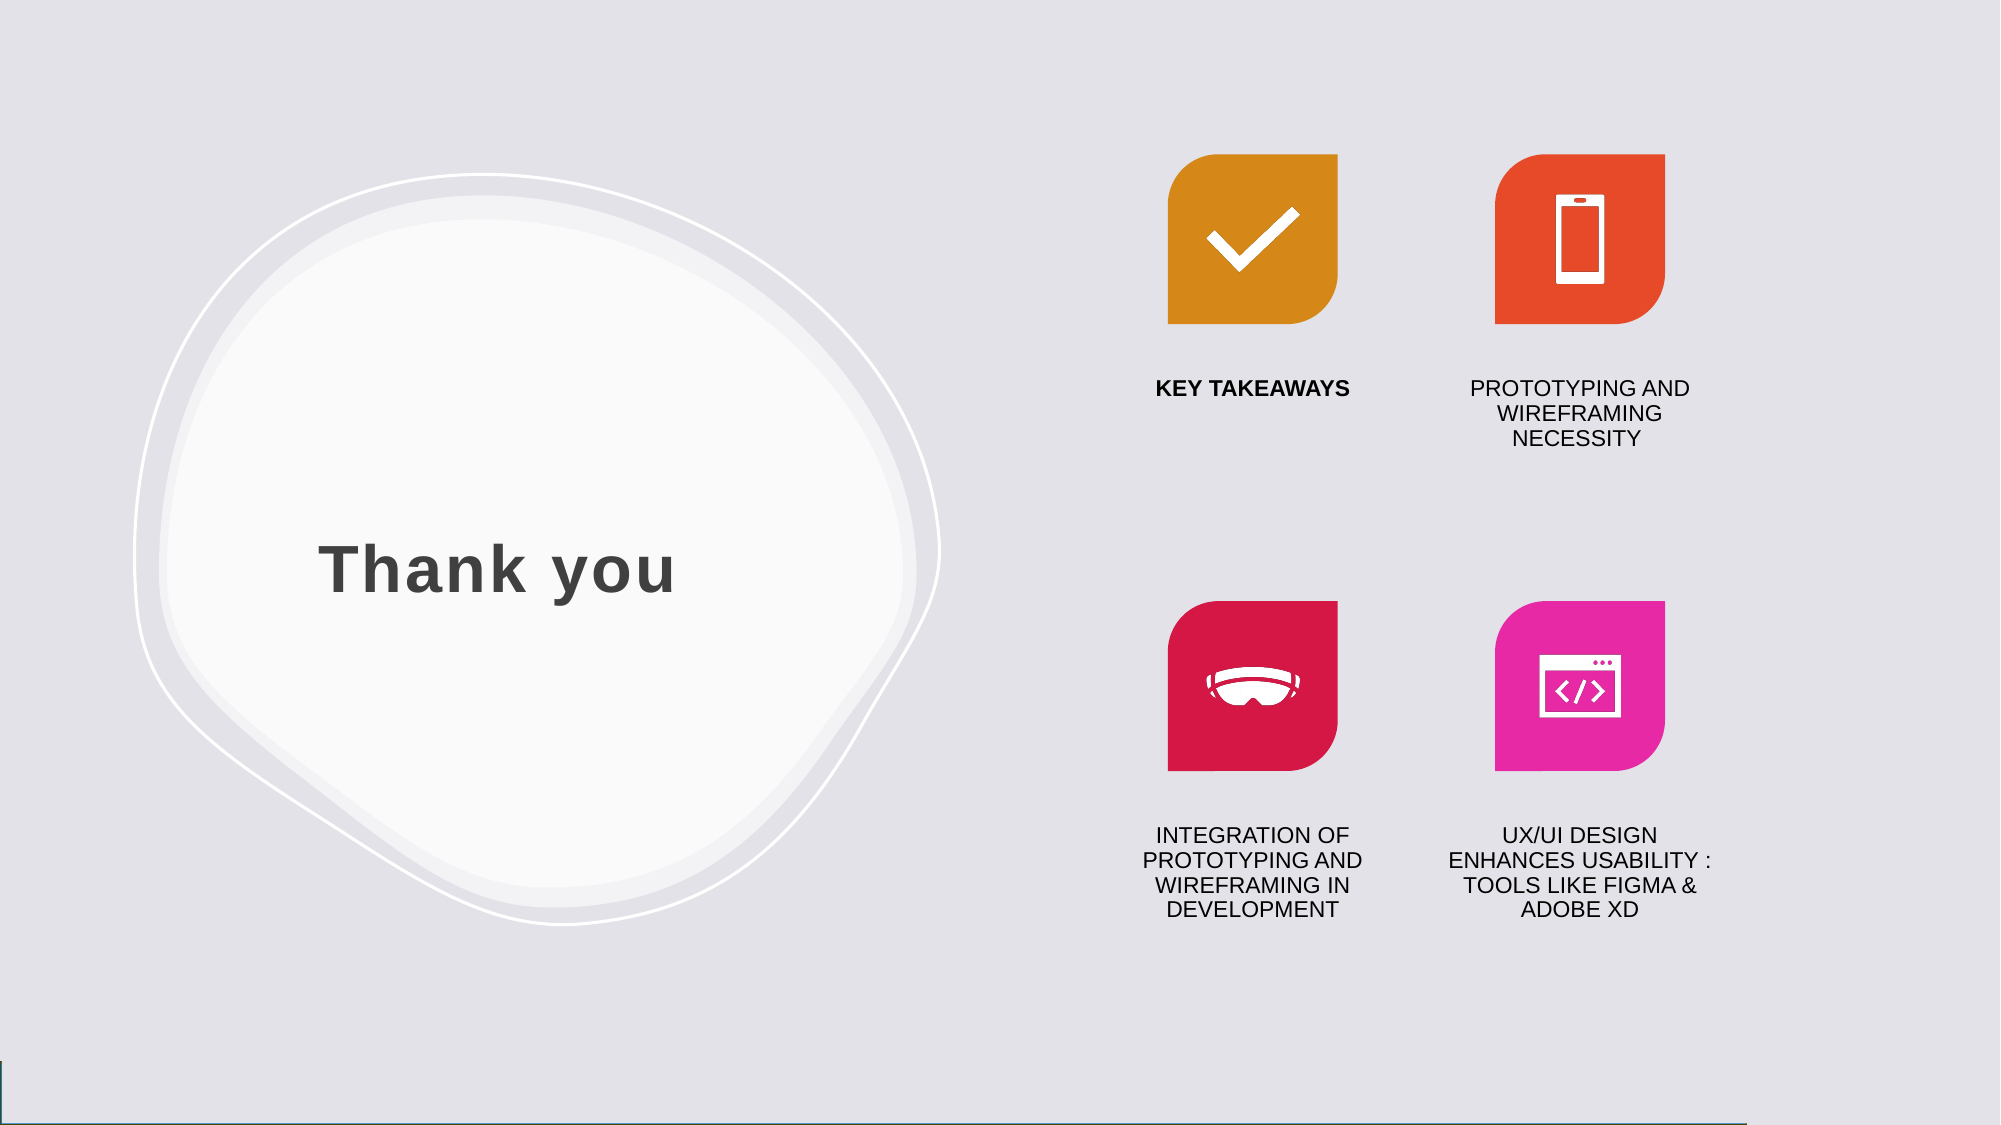

Key Takeaways
Prototyping and Wireframing Necessity
Integration of Prototyping and Wireframing in Development
UX/UI design enhances usability : Tools like Figma & Adobe XD

Thank you
12